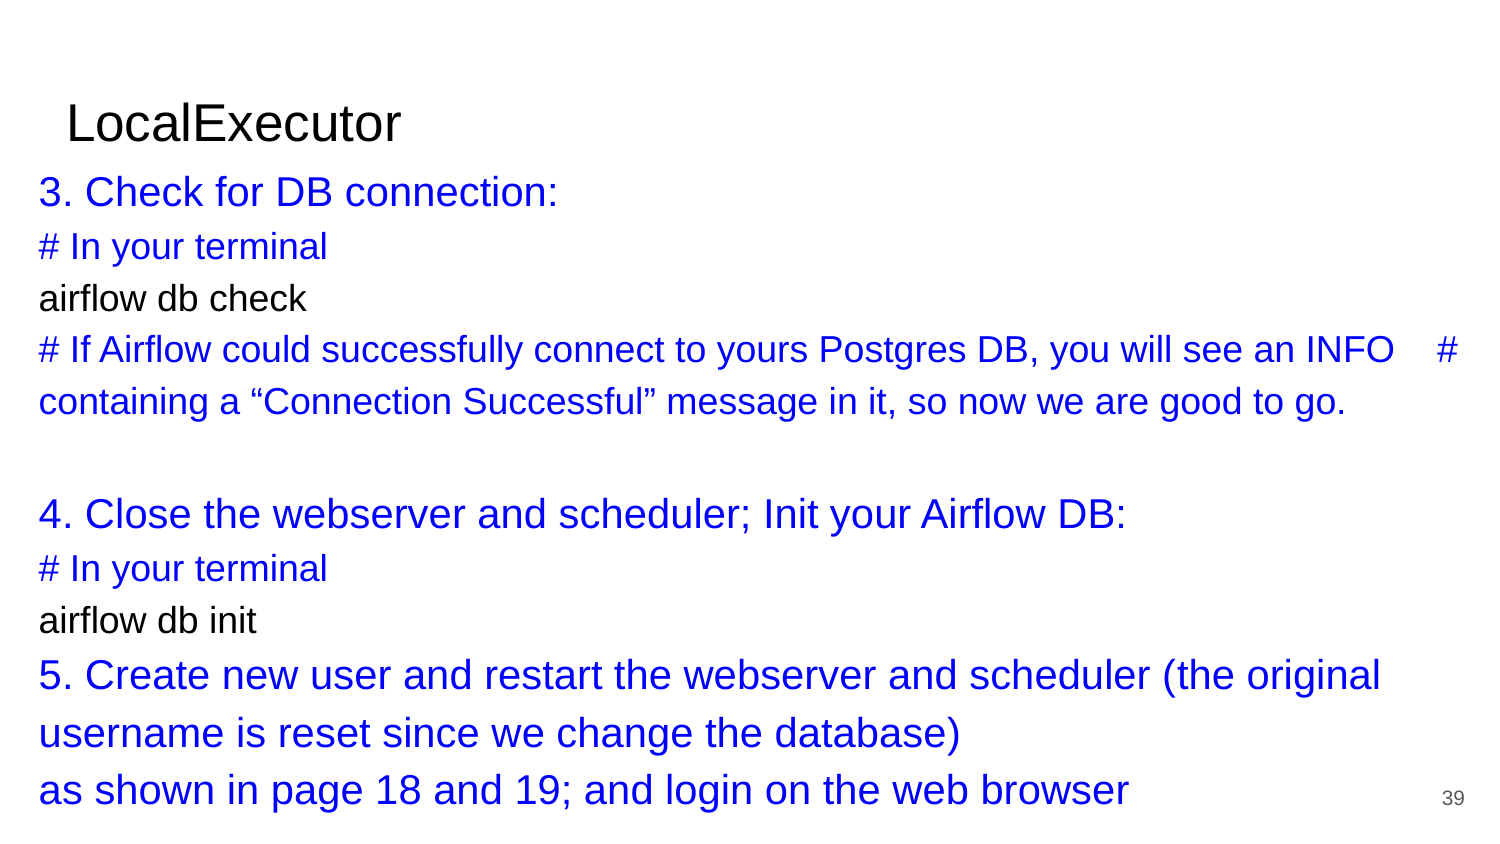

# LocalExecutor
3. Check for DB connection:
# In your terminal
airflow db check
# If Airflow could successfully connect to yours Postgres DB, you will see an INFO    # containing a “Connection Successful” message in it, so now we are good to go.

4. Close the webserver and scheduler; Init your Airflow DB:
# In your terminal
airflow db init
5. Create new user and restart the webserver and scheduler (the original username is reset since we change the database)
as shown in page 18 and 19; and login on the web browser
39